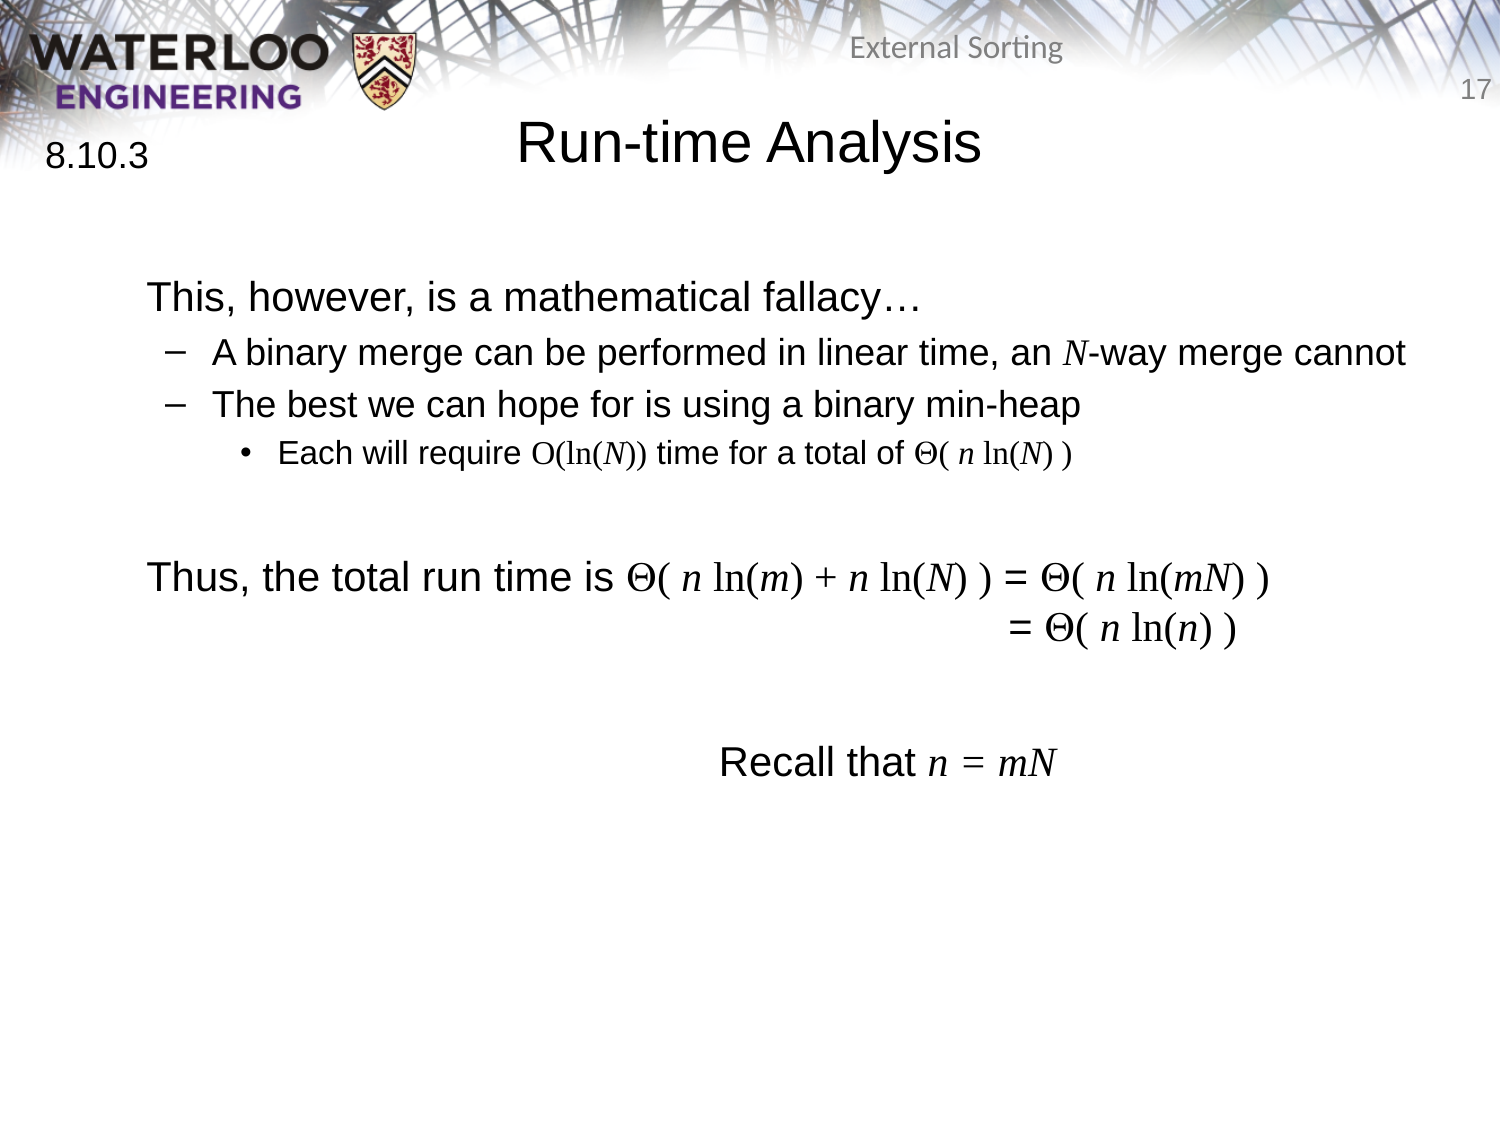

# Run-time Analysis
8.10.3
	This, however, is a mathematical fallacy…
A binary merge can be performed in linear time, an N-way merge cannot
The best we can hope for is using a binary min-heap
Each will require O(ln(N)) time for a total of Θ( n ln(N) )

	Thus, the total run time is Θ( n ln(m) + n ln(N) ) = Θ( n ln(mN) )
                                                                                  = Θ( n ln(n) )

Recall that n = mN